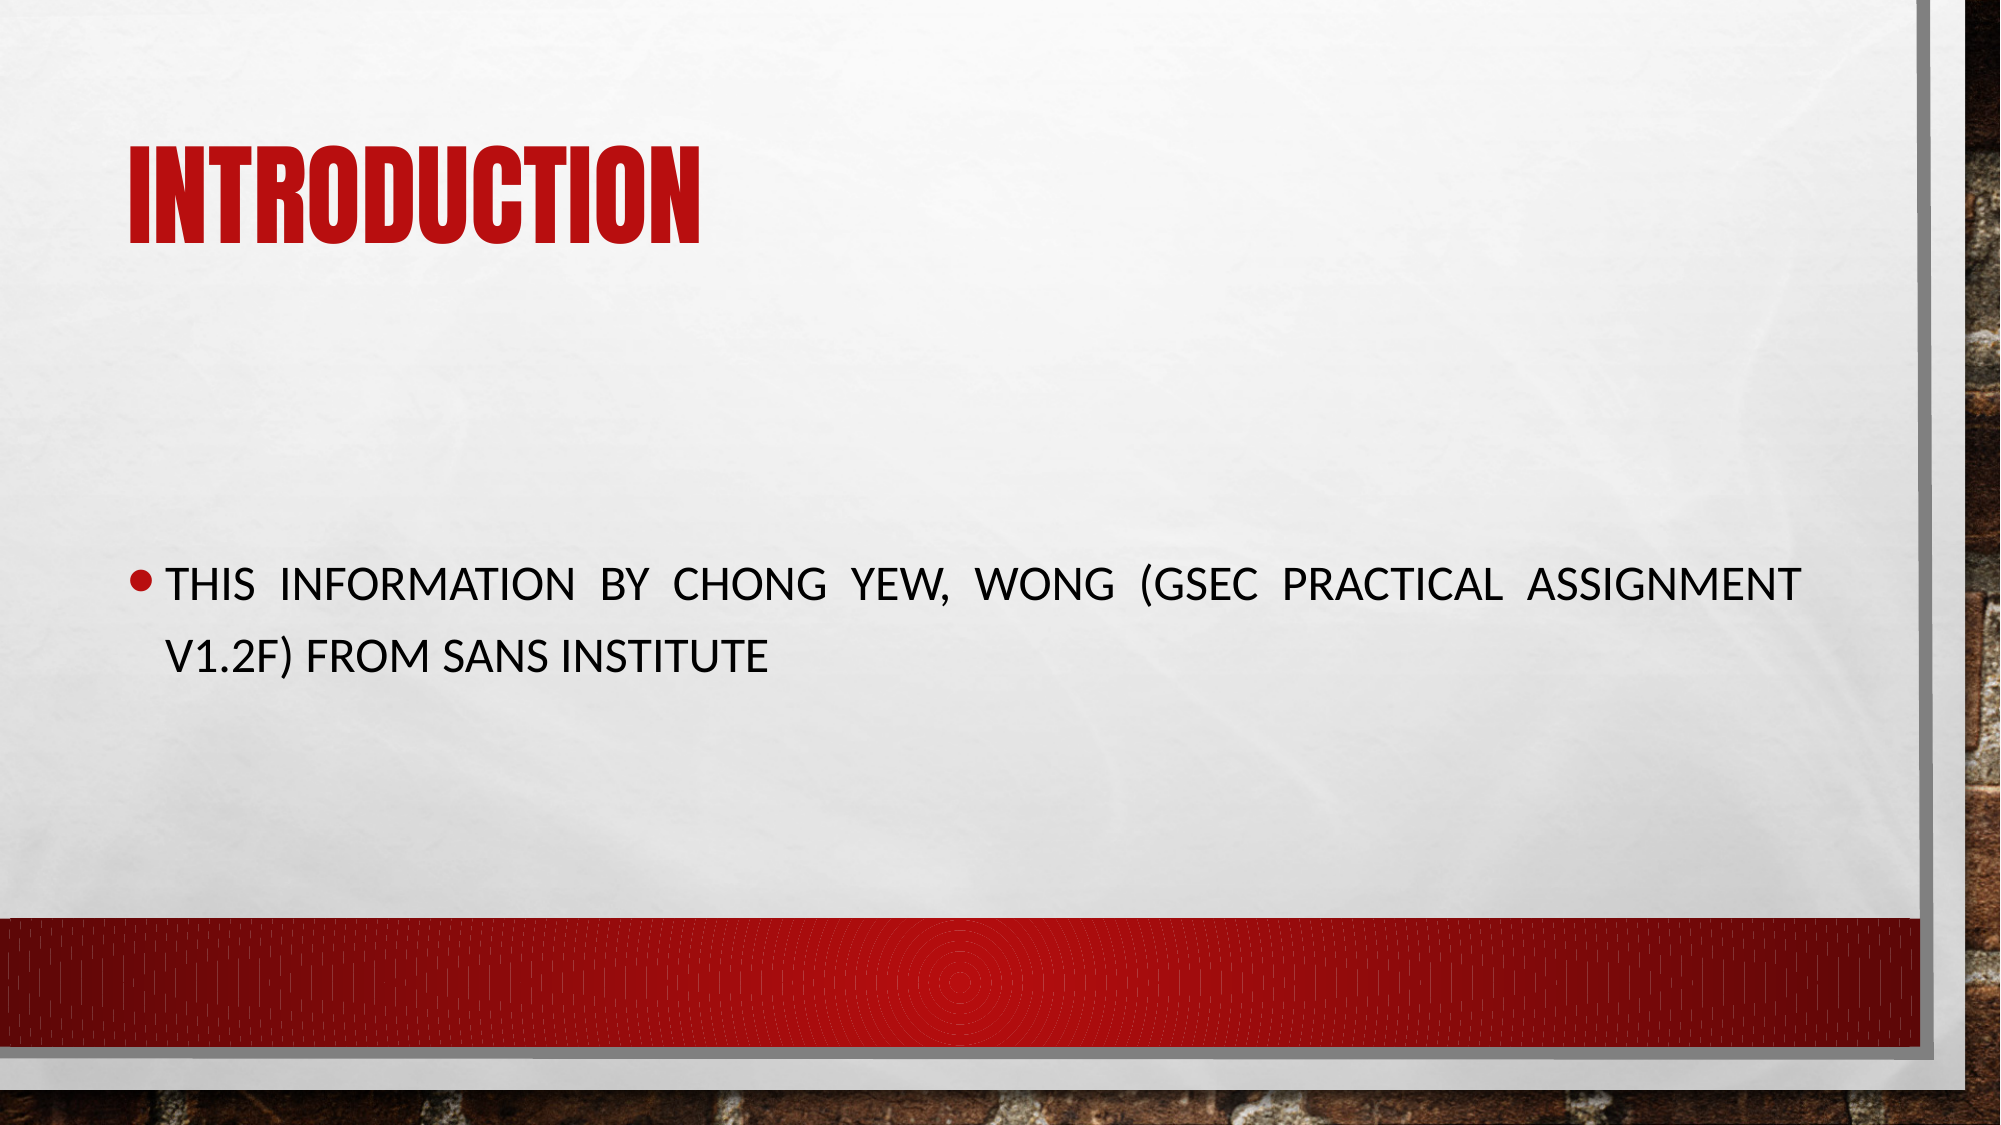

# Introduction
This information By Chong Yew, Wong (GSEC Practical Assignment v1.2f) from SANS Institute